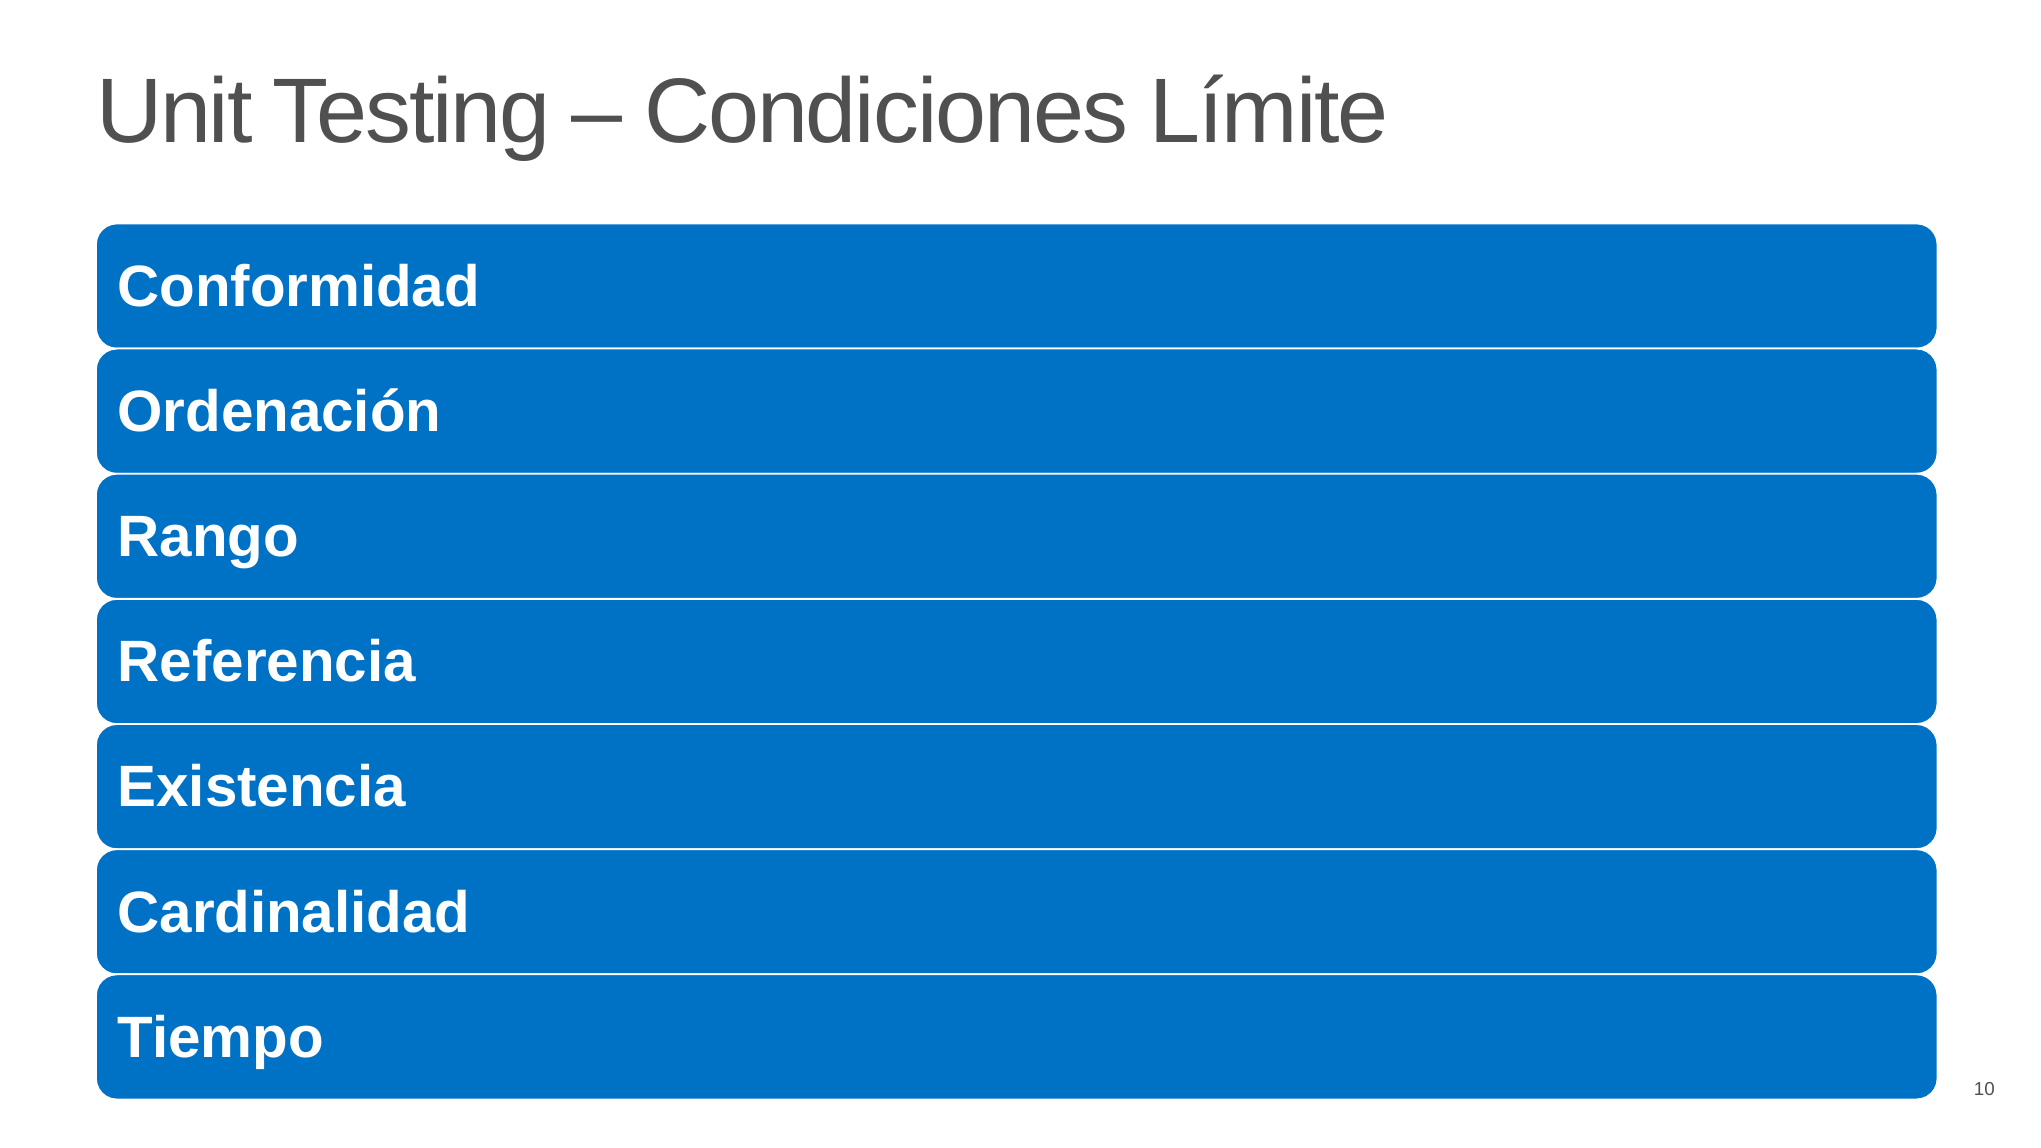

# Unit Testing – Condiciones Límite
Conformidad
Ordenación
Rango
Referencia
Existencia
Cardinalidad
Tiempo
10